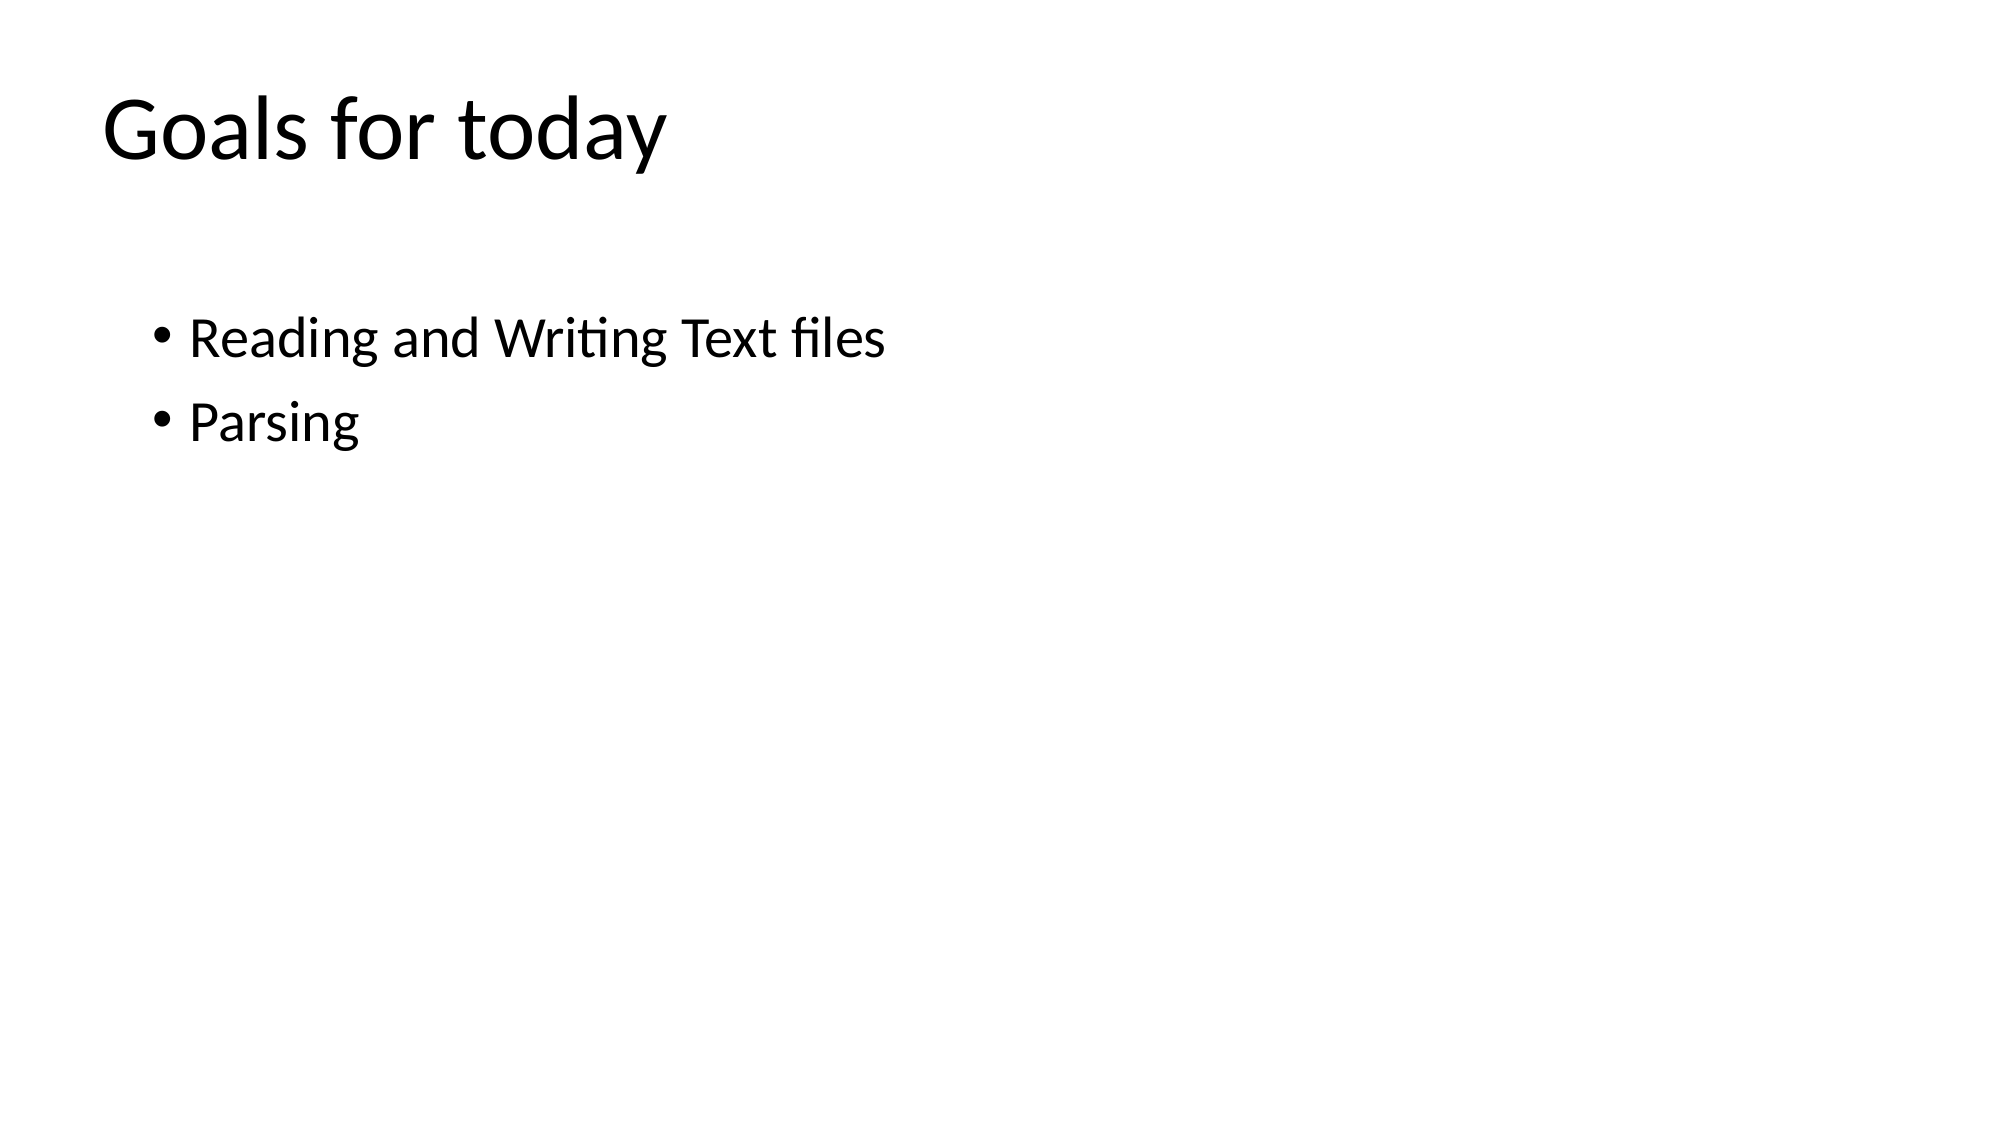

# Goals for today
Reading and Writing Text files
Parsing